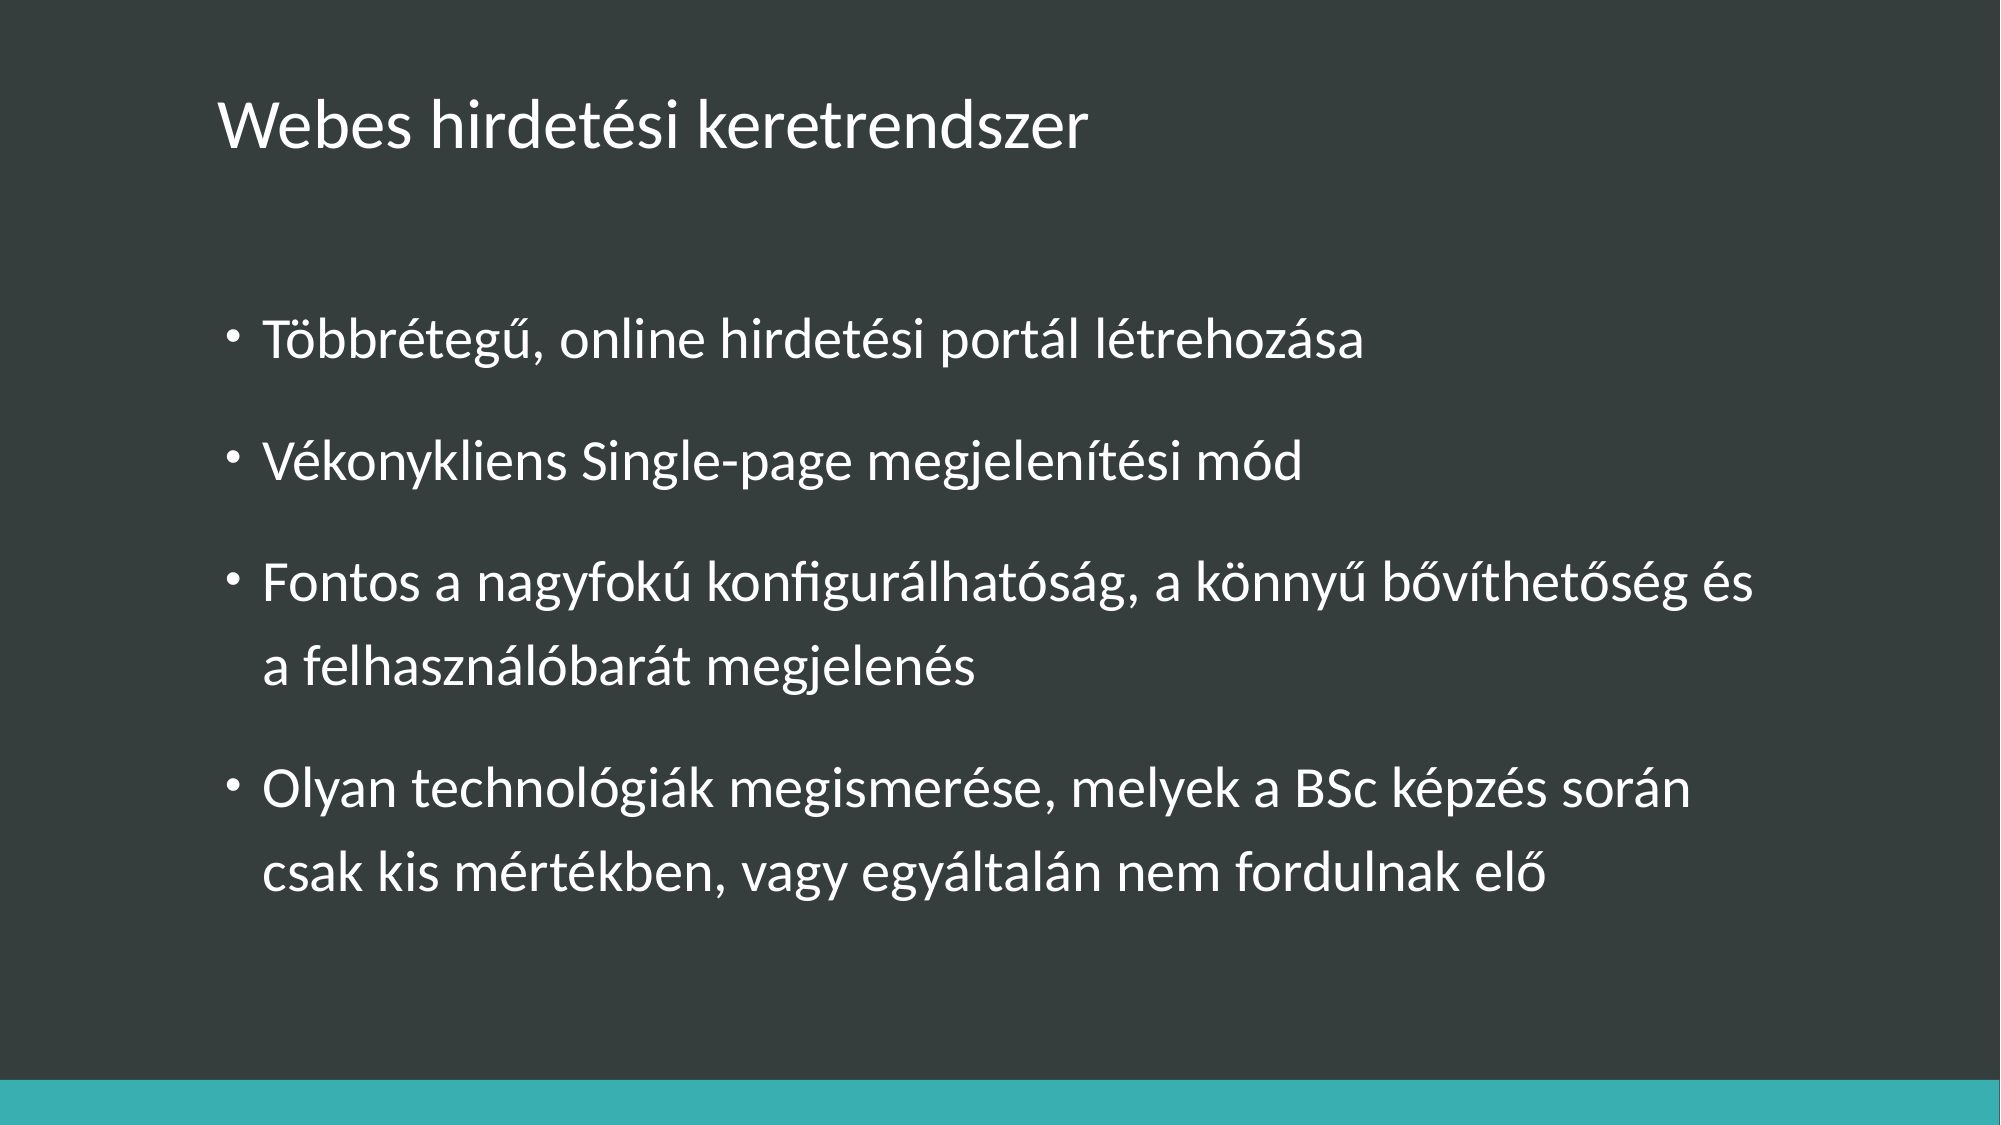

# Webes hirdetési keretrendszer
Többrétegű, online hirdetési portál létrehozása
Vékonykliens Single-page megjelenítési mód
Fontos a nagyfokú konfigurálhatóság, a könnyű bővíthetőség és a felhasználóbarát megjelenés
Olyan technológiák megismerése, melyek a BSc képzés során csak kis mértékben, vagy egyáltalán nem fordulnak elő